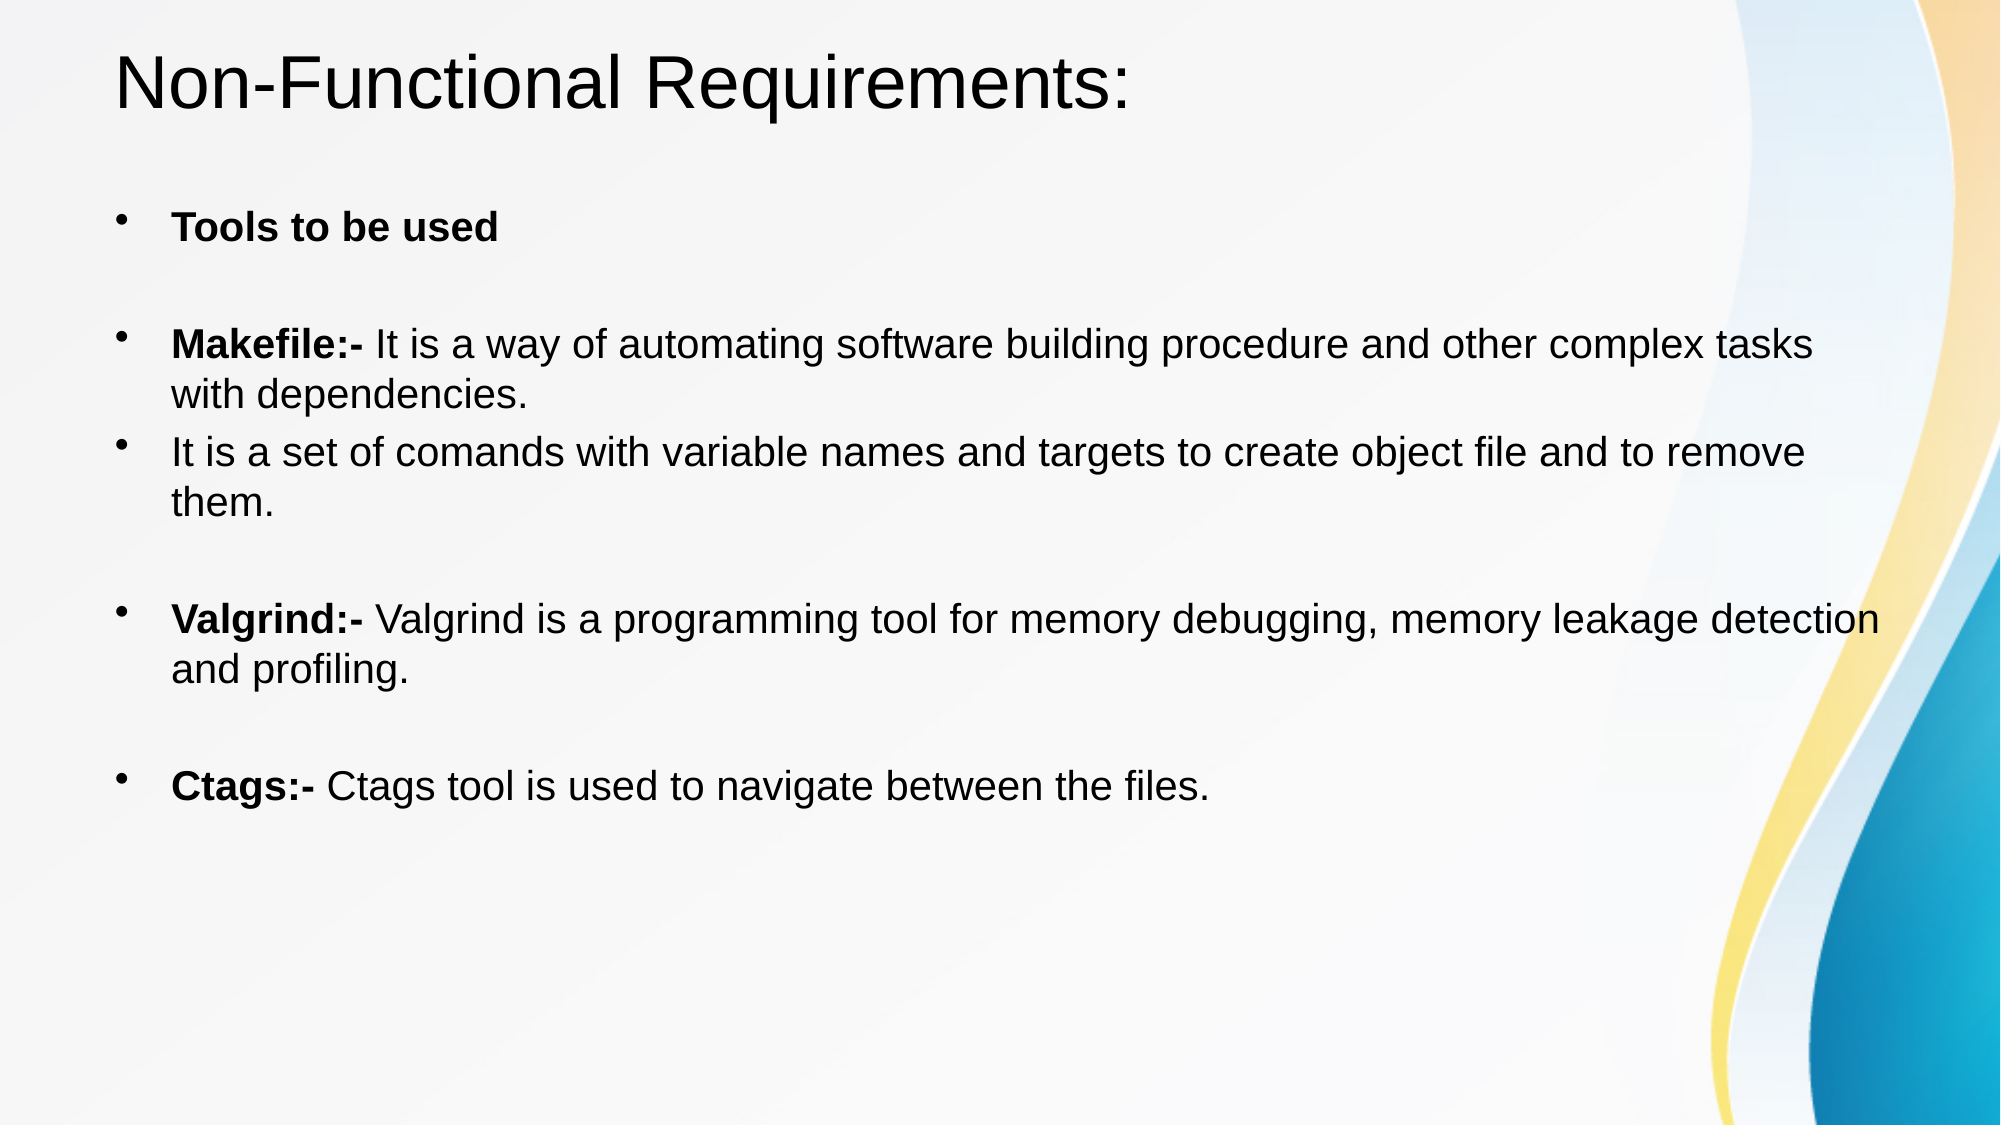

# Non-Functional Requirements:
Tools to be used

Makefile:- It is a way of automating software building procedure and other complex tasks with dependencies.
It is a set of comands with variable names and targets to create object file and to remove them.

Valgrind:- Valgrind is a programming tool for memory debugging, memory leakage detection and profiling.

Ctags:- Ctags tool is used to navigate between the files.